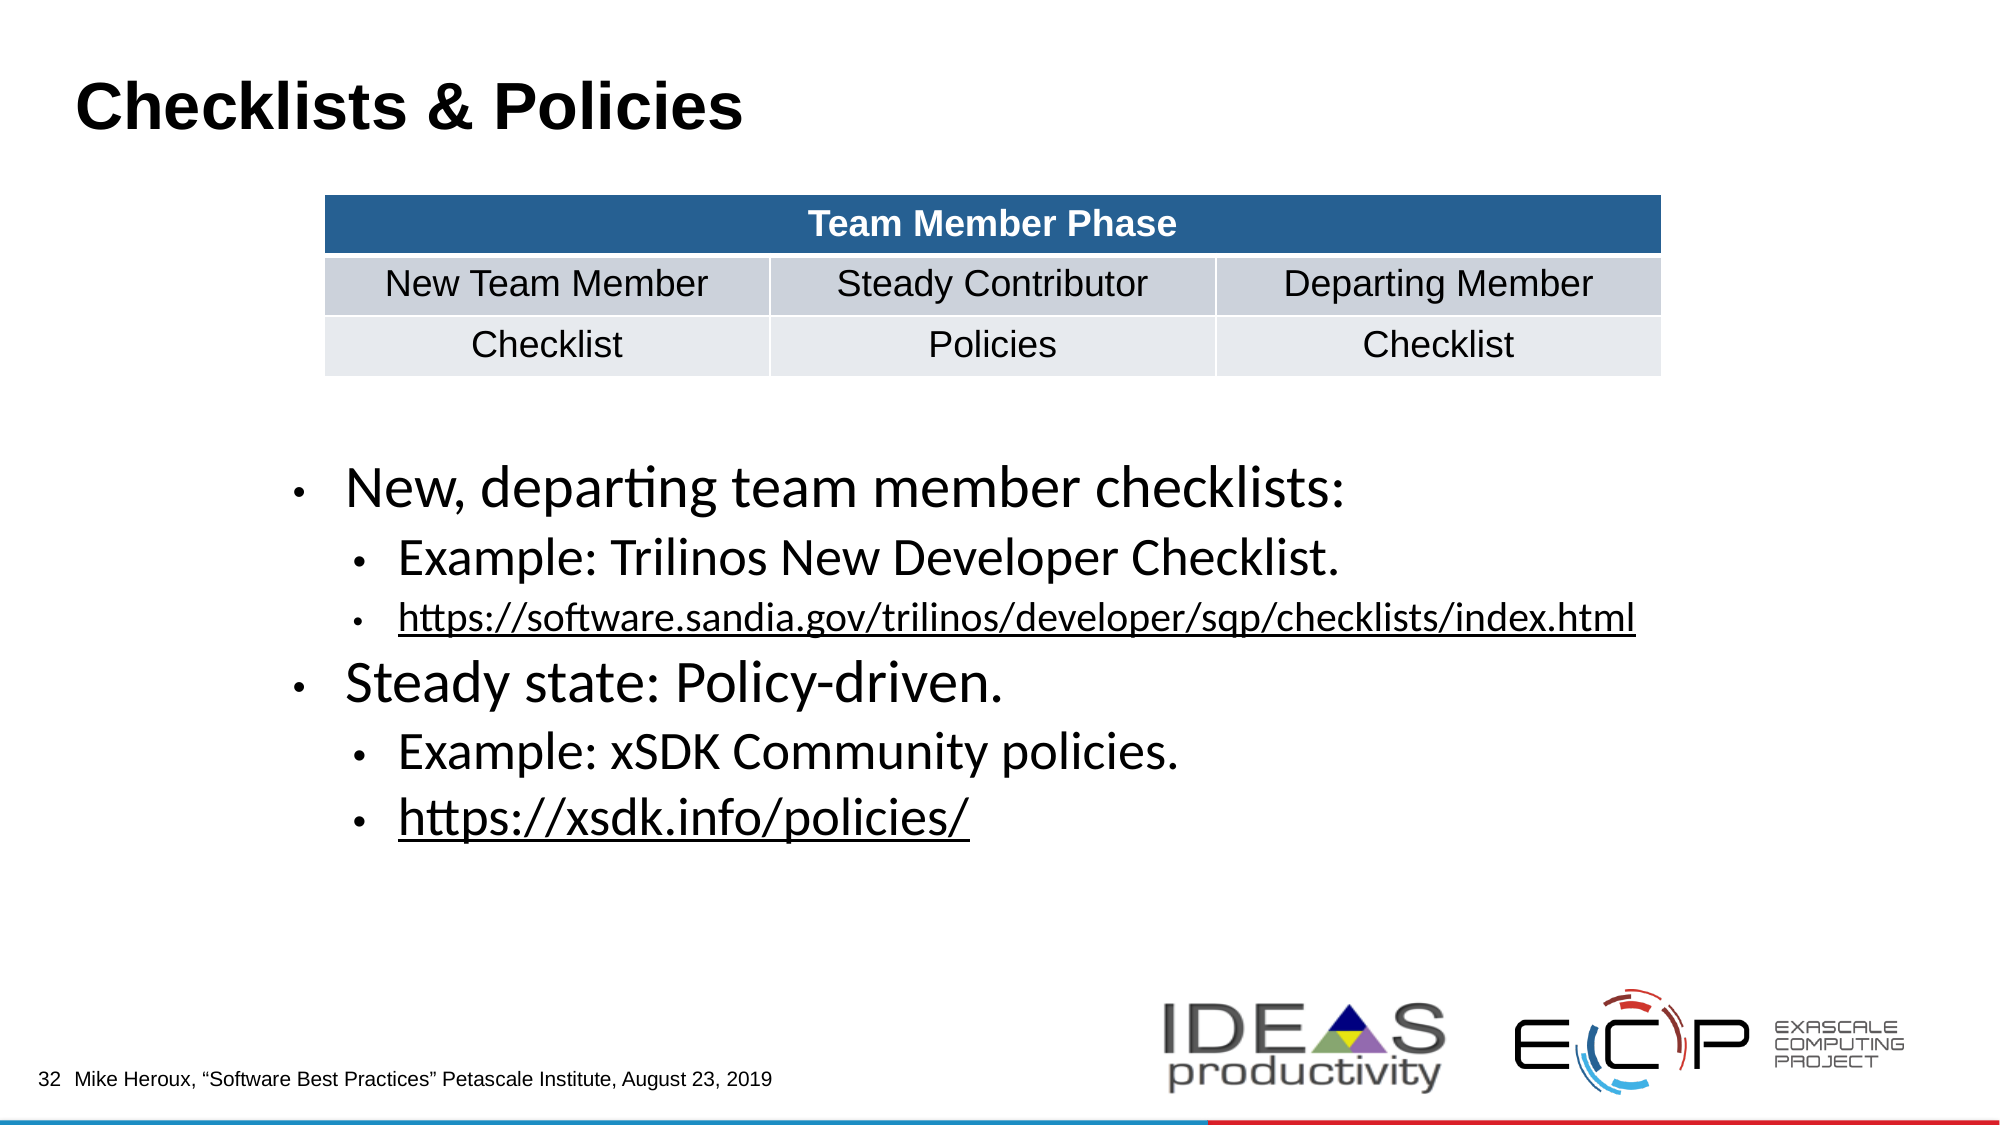

# Checklists & Policies
| Team Member Phase |  |  |
| --- | --- | --- |
| New Team Member | Steady Contributor | Departing Member |
| Checklist | Policies | Checklist |
New, departing team member checklists:
Example: Trilinos New Developer Checklist.
https://software.sandia.gov/trilinos/developer/sqp/checklists/index.html
Steady state: Policy-driven.
Example: xSDK Community policies.
https://xsdk.info/policies/